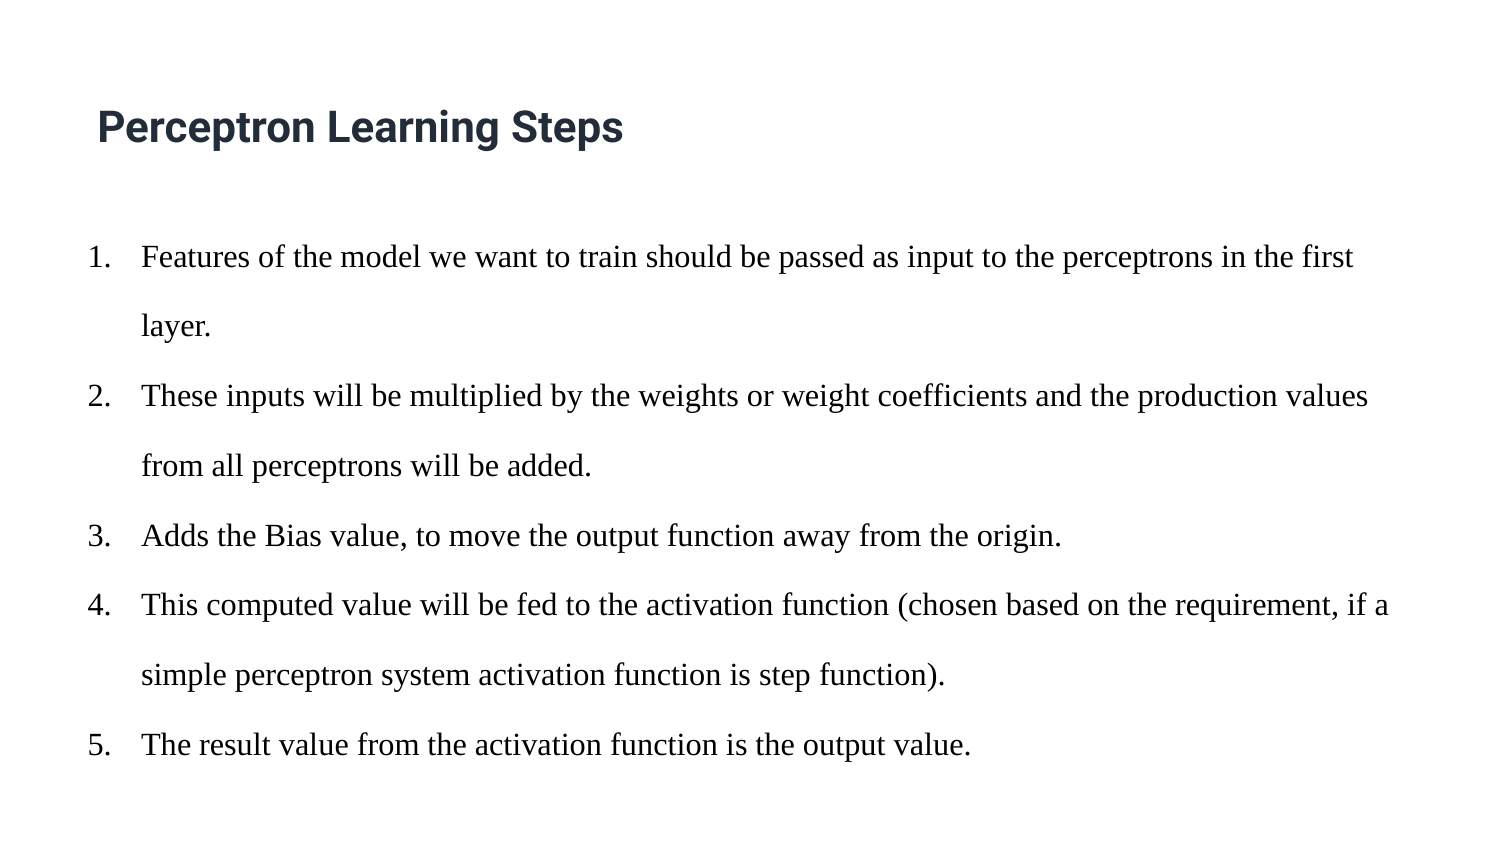

# Perceptron Learning Steps

Features of the model we want to train should be passed as input to the perceptrons in the first layer.
These inputs will be multiplied by the weights or weight coefficients and the production values from all perceptrons will be added.
Adds the Bias value, to move the output function away from the origin.
This computed value will be fed to the activation function (chosen based on the requirement, if a simple perceptron system activation function is step function).
The result value from the activation function is the output value.